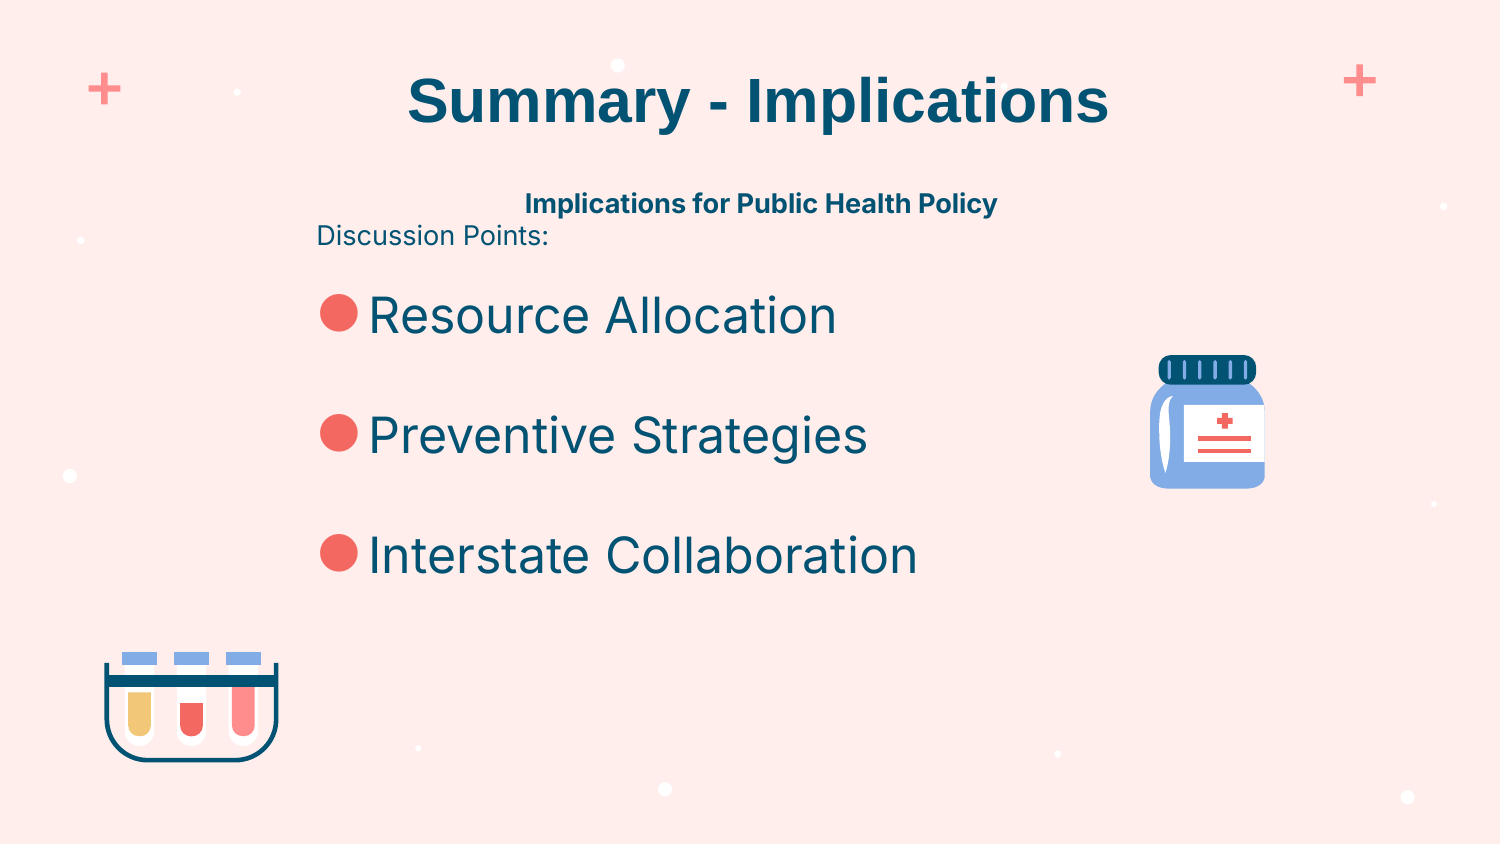

# Summary - Implications
Implications for Public Health Policy
Discussion Points:

Resource Allocation

Preventive Strategies

Interstate Collaboration